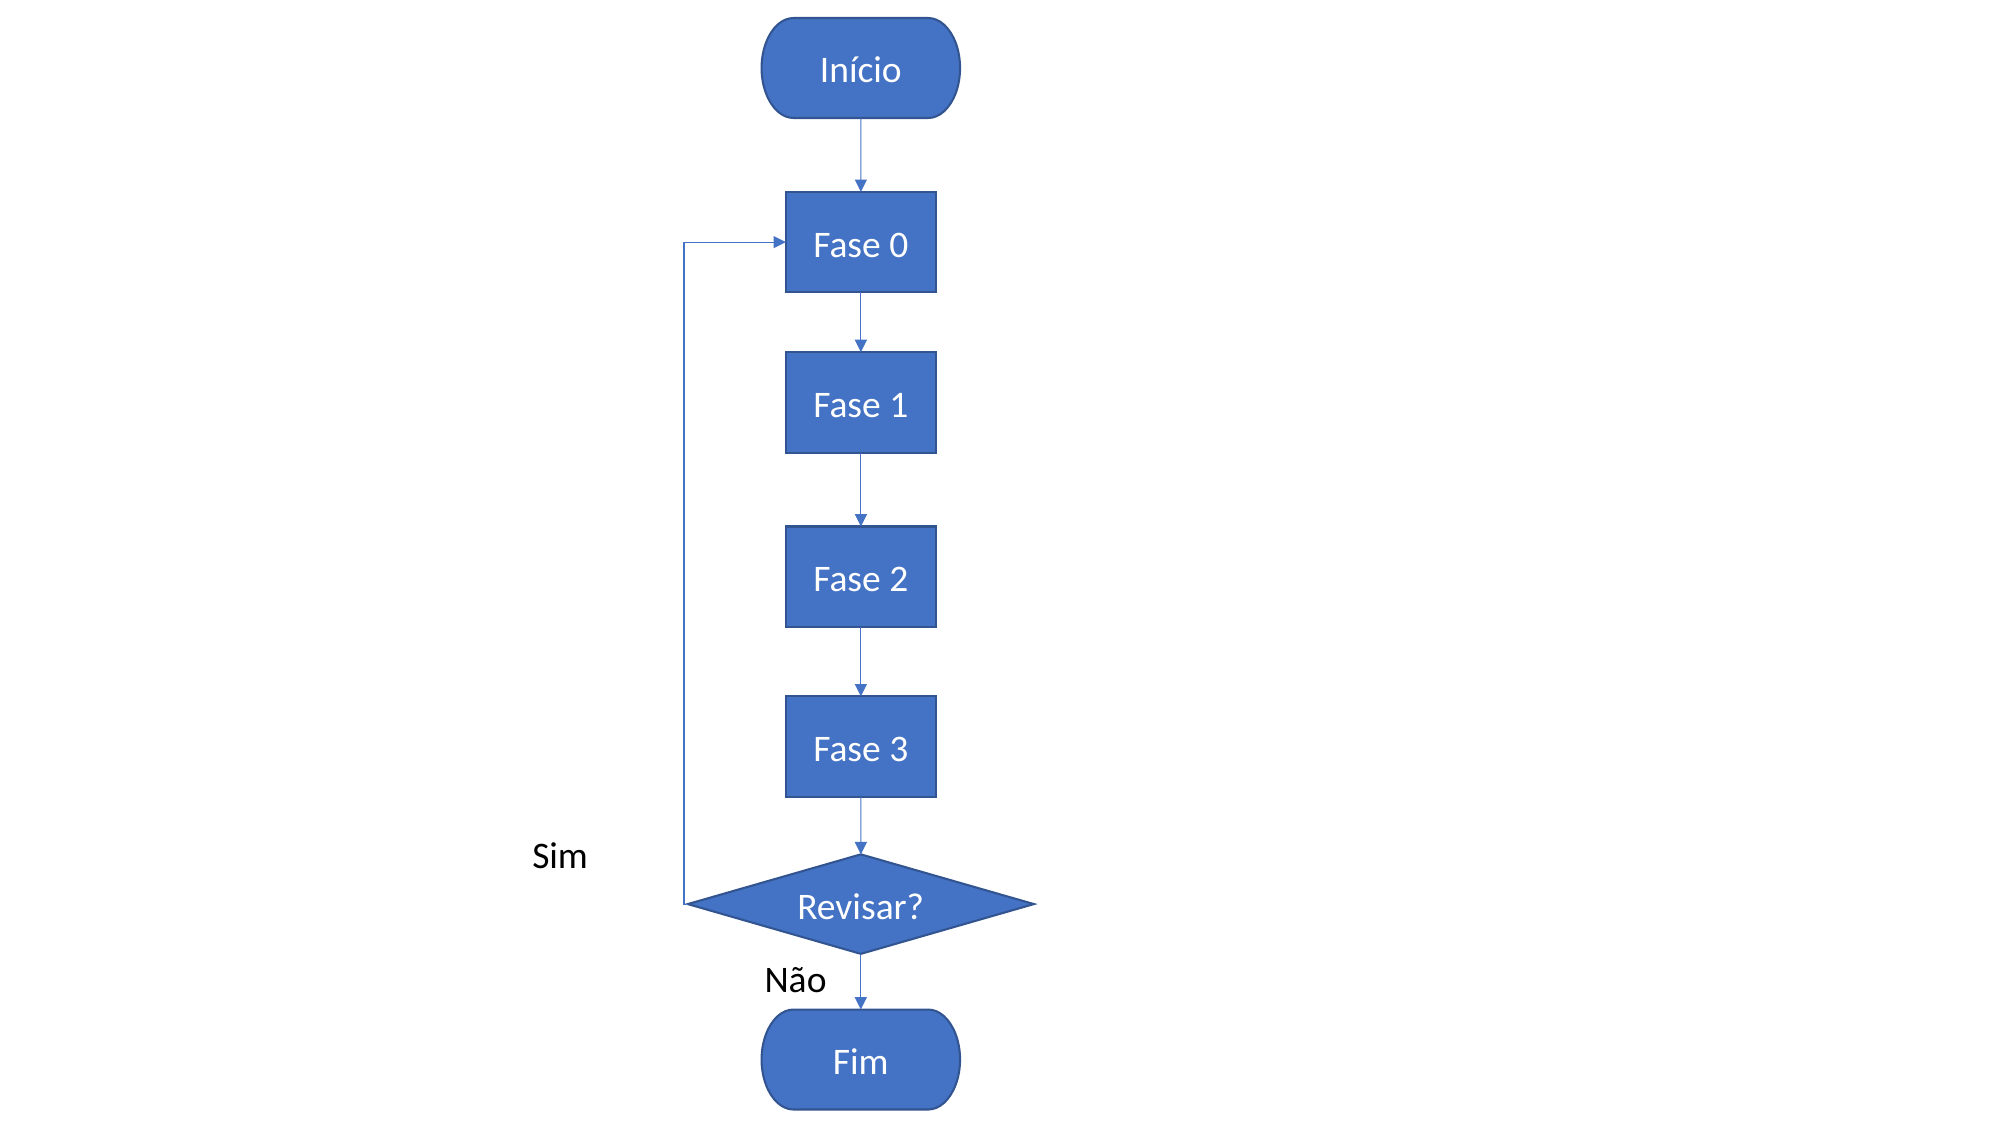

Início
Fase 0
Fase 1
Fase 2
Fase 3
Sim
Revisar?
Não
Fim